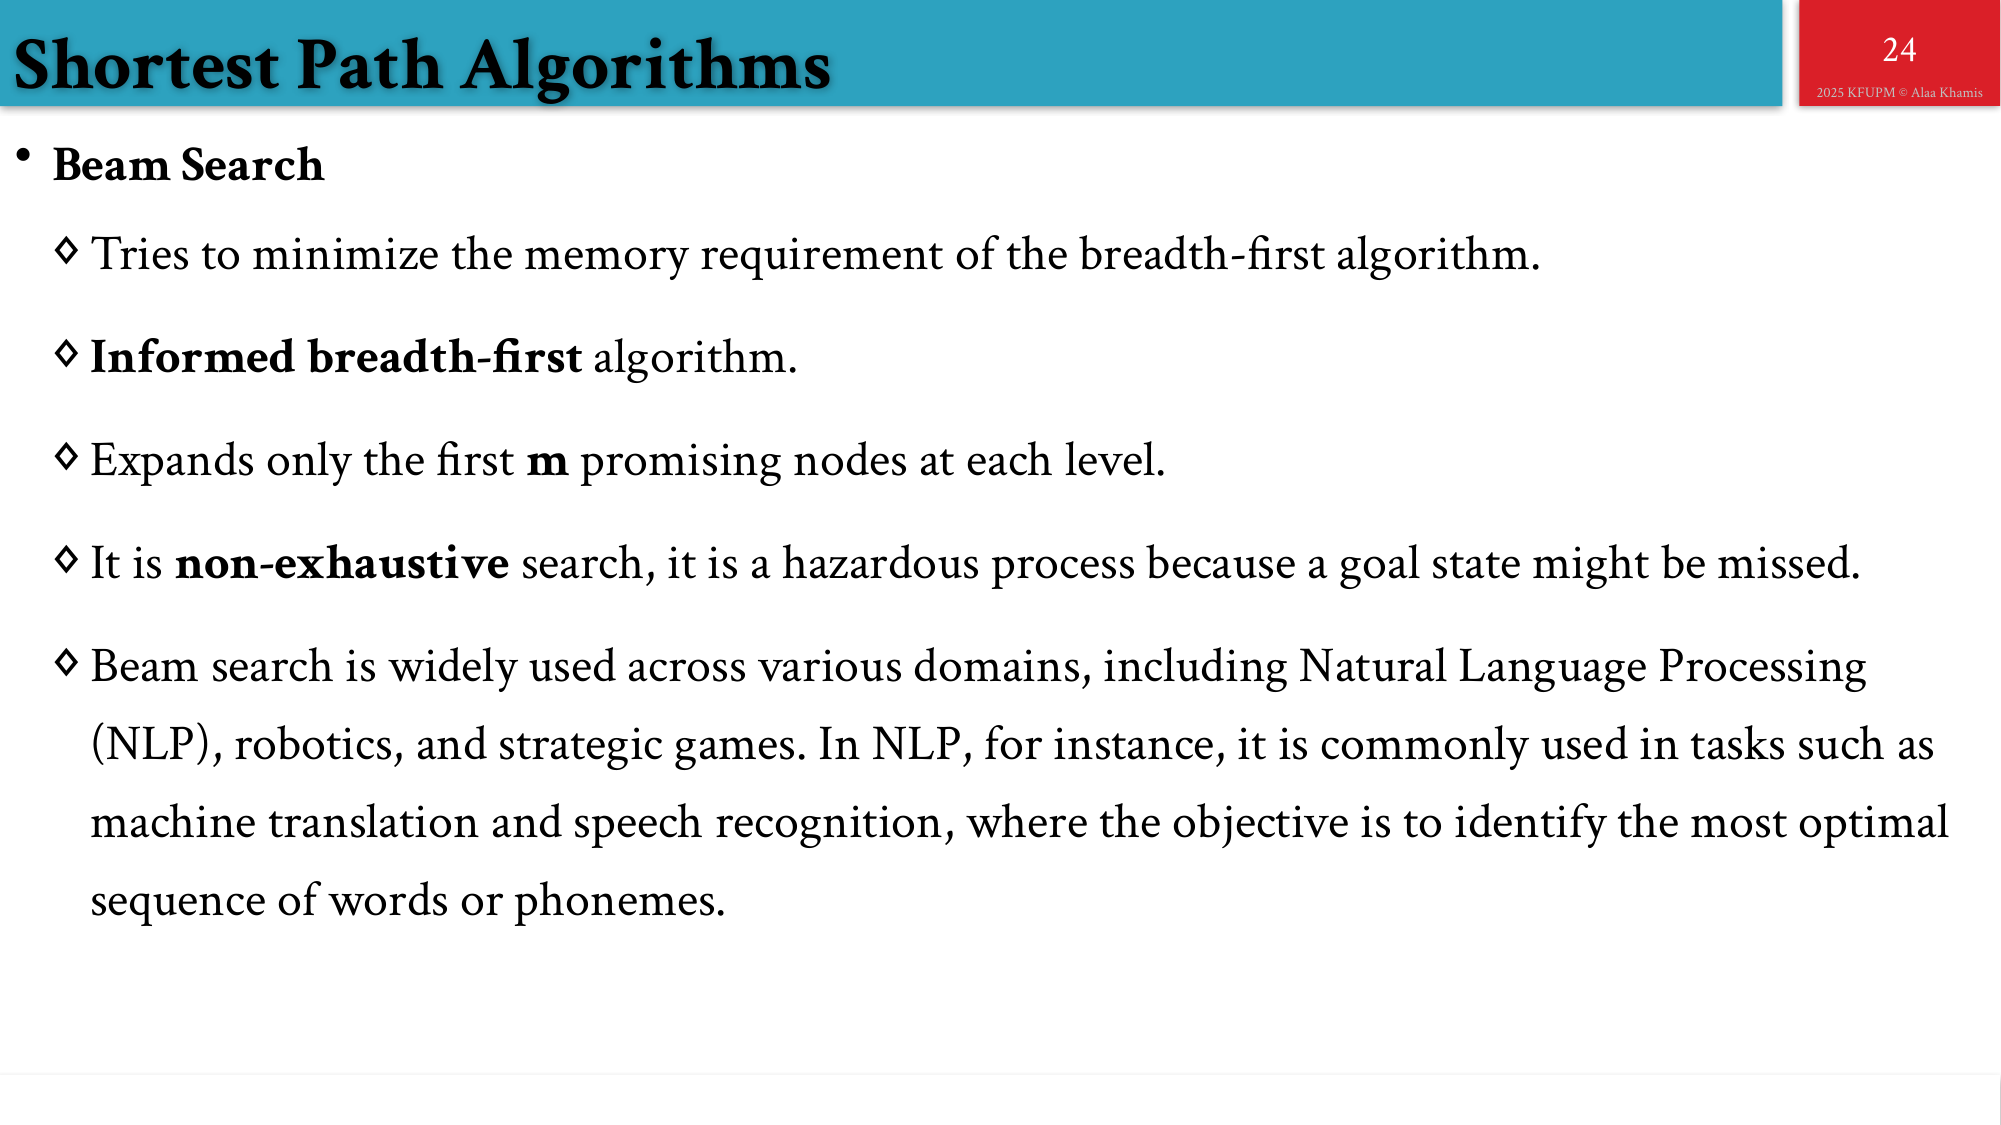

Shortest Path Algorithms
Beam Search
Tries to minimize the memory requirement of the breadth-first algorithm.
Informed breadth-first algorithm.
Expands only the first m promising nodes at each level.
It is non-exhaustive search, it is a hazardous process because a goal state might be missed.
Beam search is widely used across various domains, including Natural Language Processing (NLP), robotics, and strategic games. In NLP, for instance, it is commonly used in tasks such as machine translation and speech recognition, where the objective is to identify the most optimal sequence of words or phonemes.